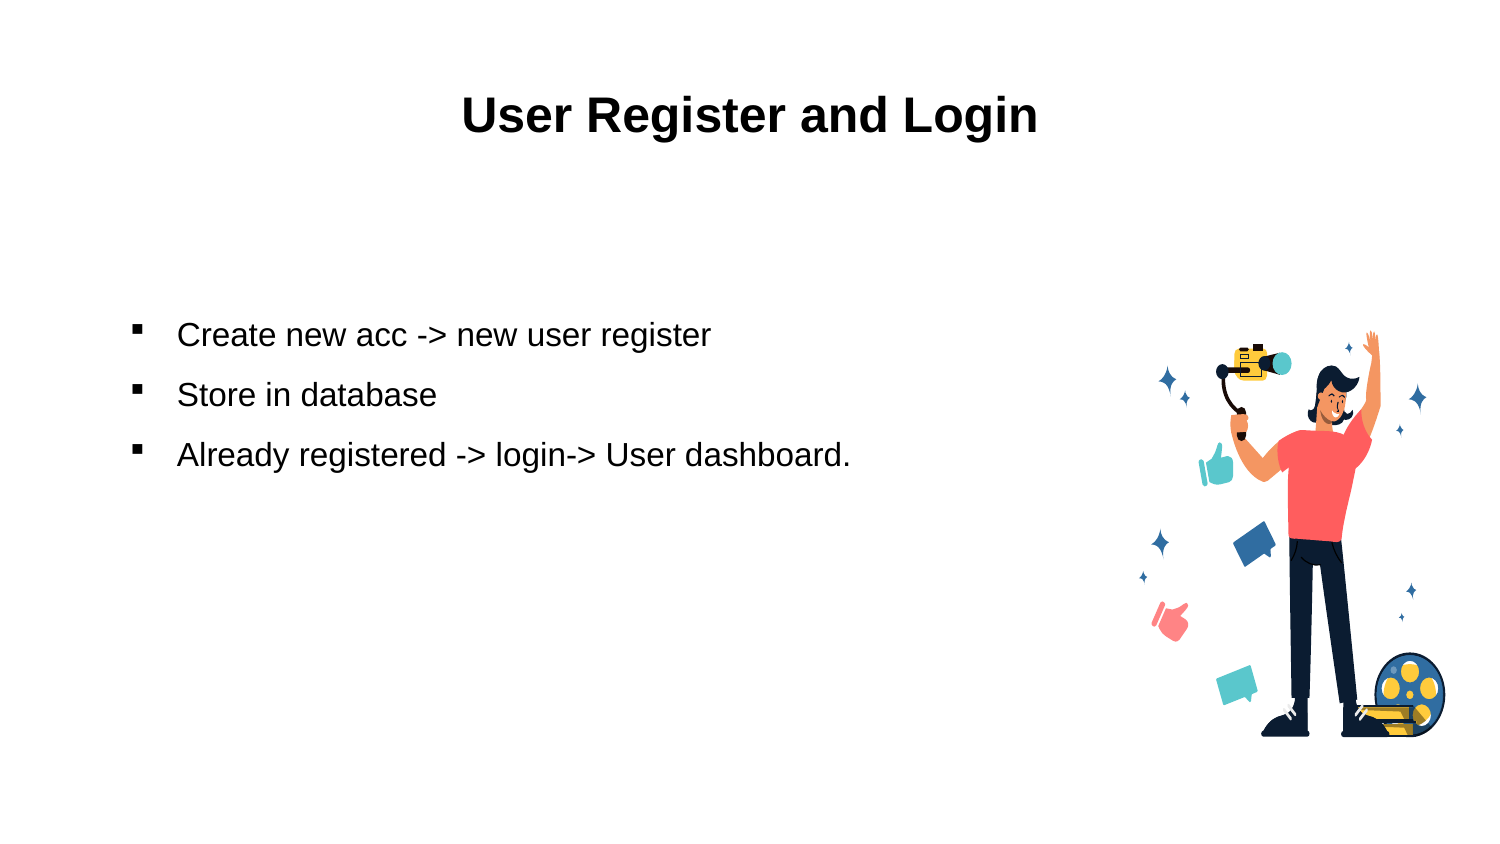

# User Register and Login
Create new acc -> new user register
Store in database
Already registered -> login-> User dashboard.